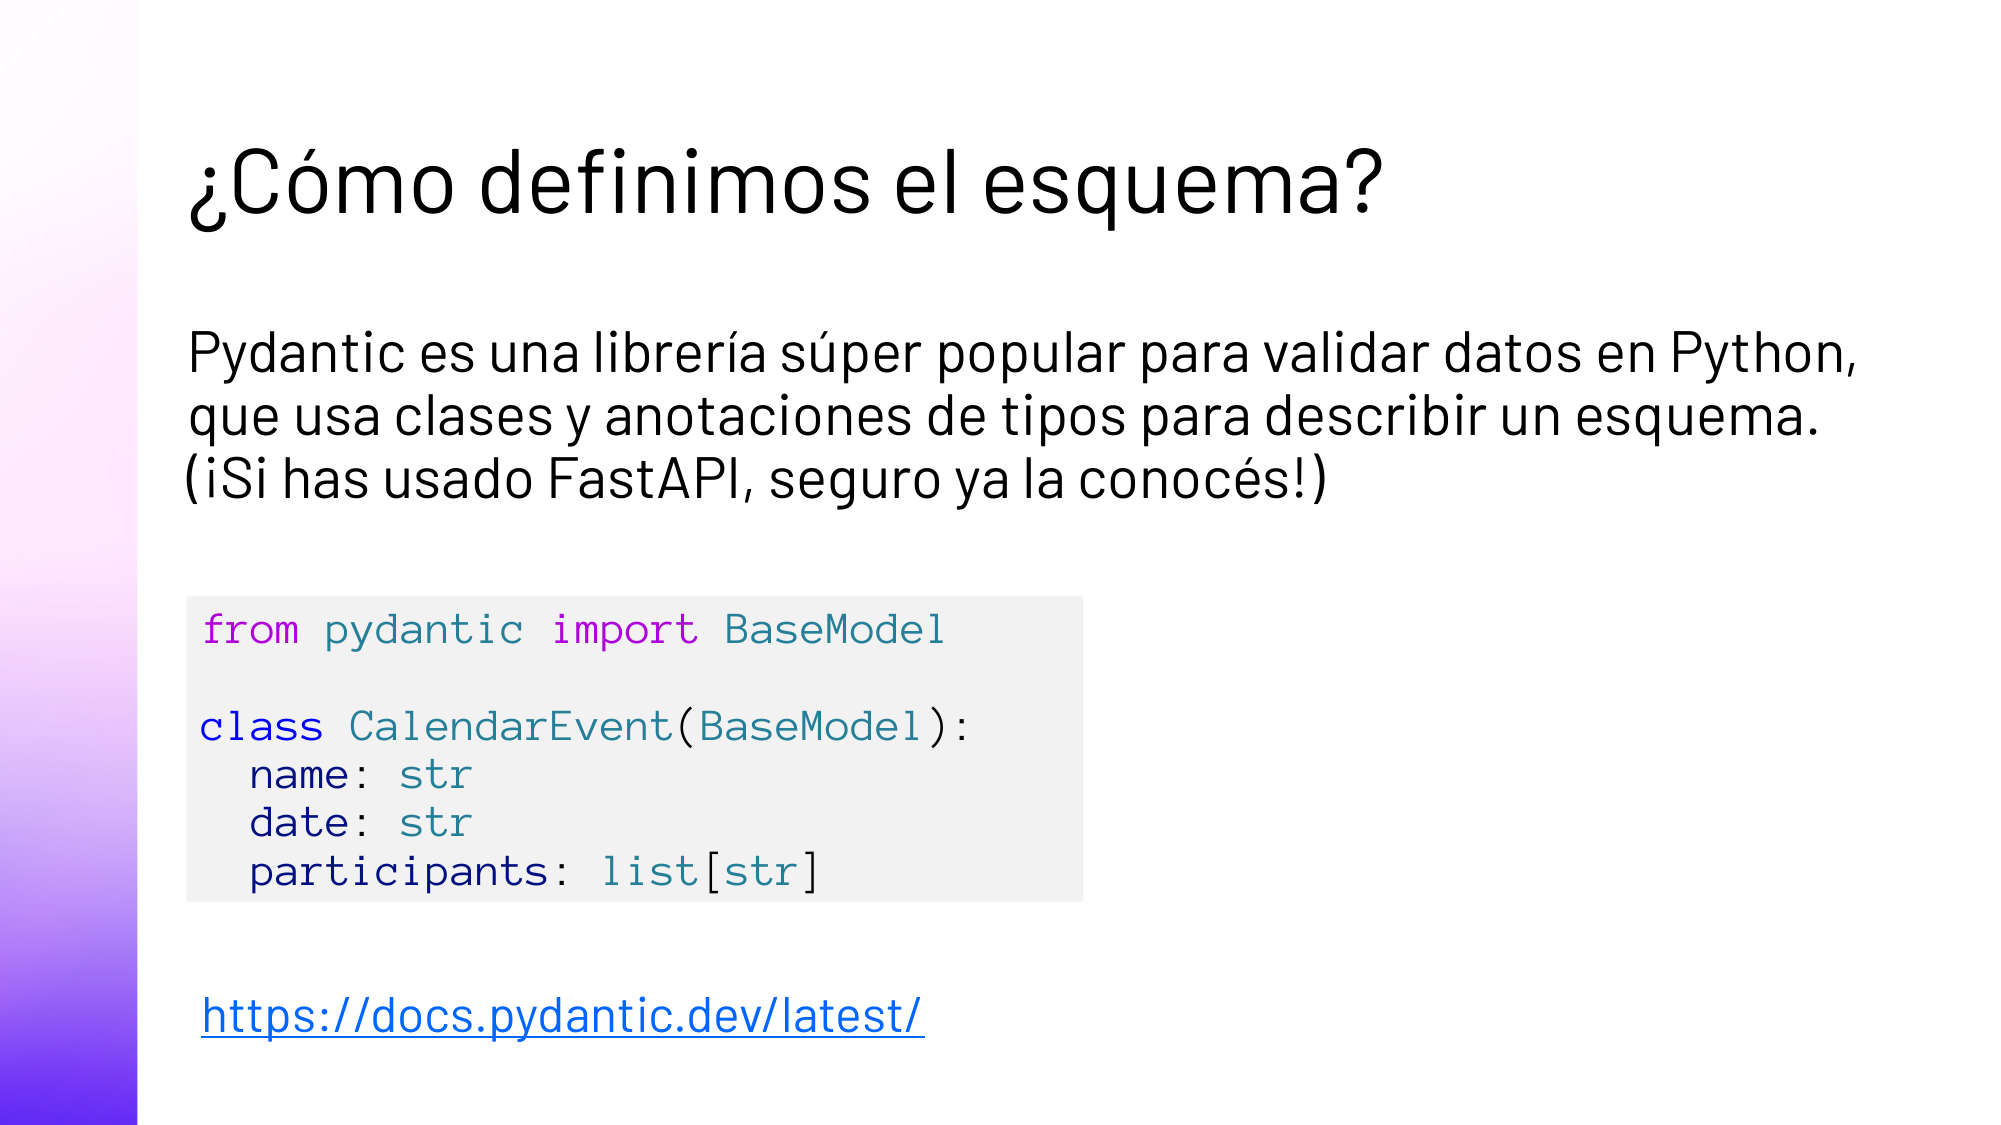

# ¿Cómo definimos el esquema?
Pydantic es una librería súper popular para validar datos en Python, que usa clases y anotaciones de tipos para describir un esquema.
(¡Si has usado FastAPI, seguro ya la conocés!)
from pydantic import BaseModel

class CalendarEvent(BaseModel):
  name: str
  date: str
  participants: list[str]
https://docs.pydantic.dev/latest/